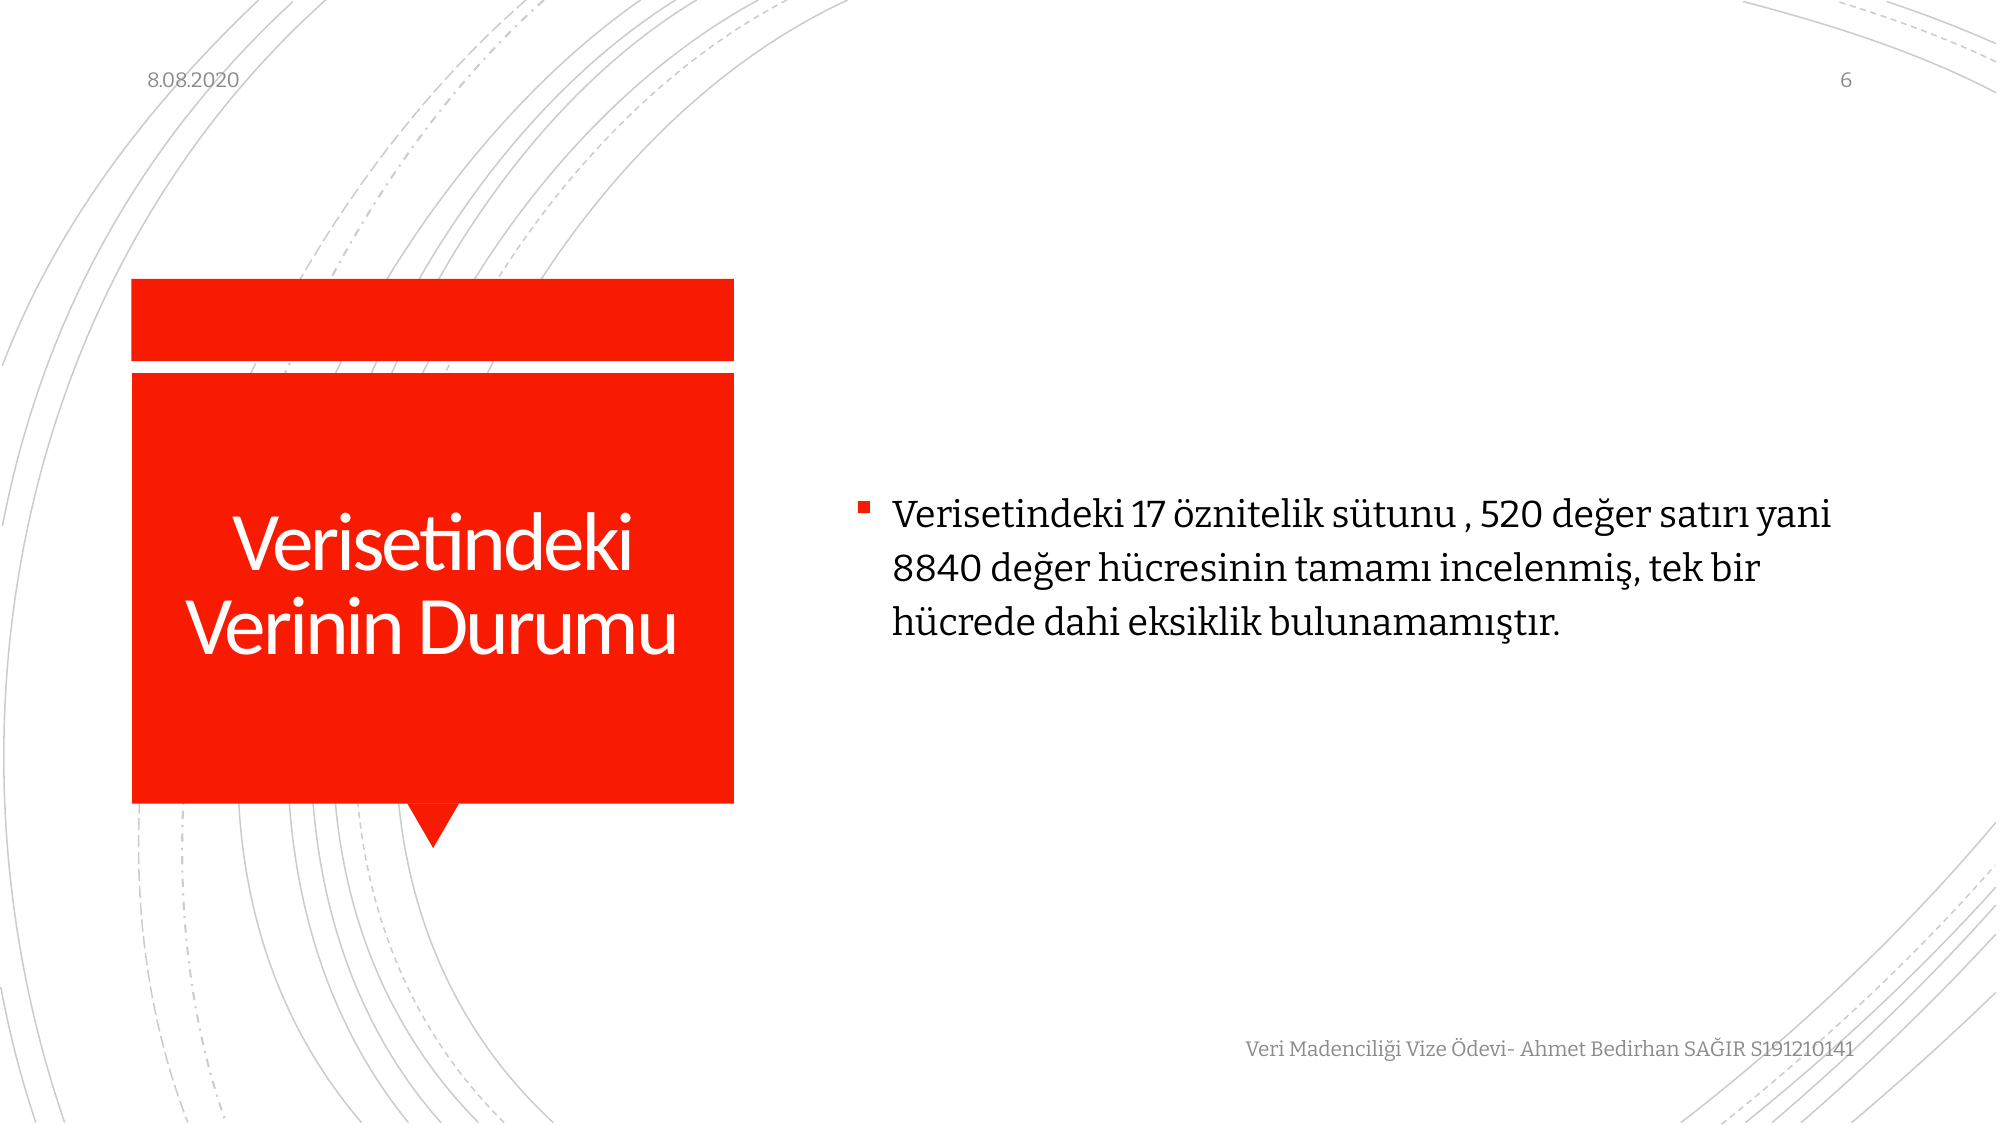

8.08.2020
6
Verisetindeki 17 öznitelik sütunu , 520 değer satırı yani 8840 değer hücresinin tamamı incelenmiş, tek bir hücrede dahi eksiklik bulunamamıştır.
# Verisetindeki Verinin Durumu
Veri Madenciliği Vize Ödevi- Ahmet Bedirhan SAĞIR S191210141